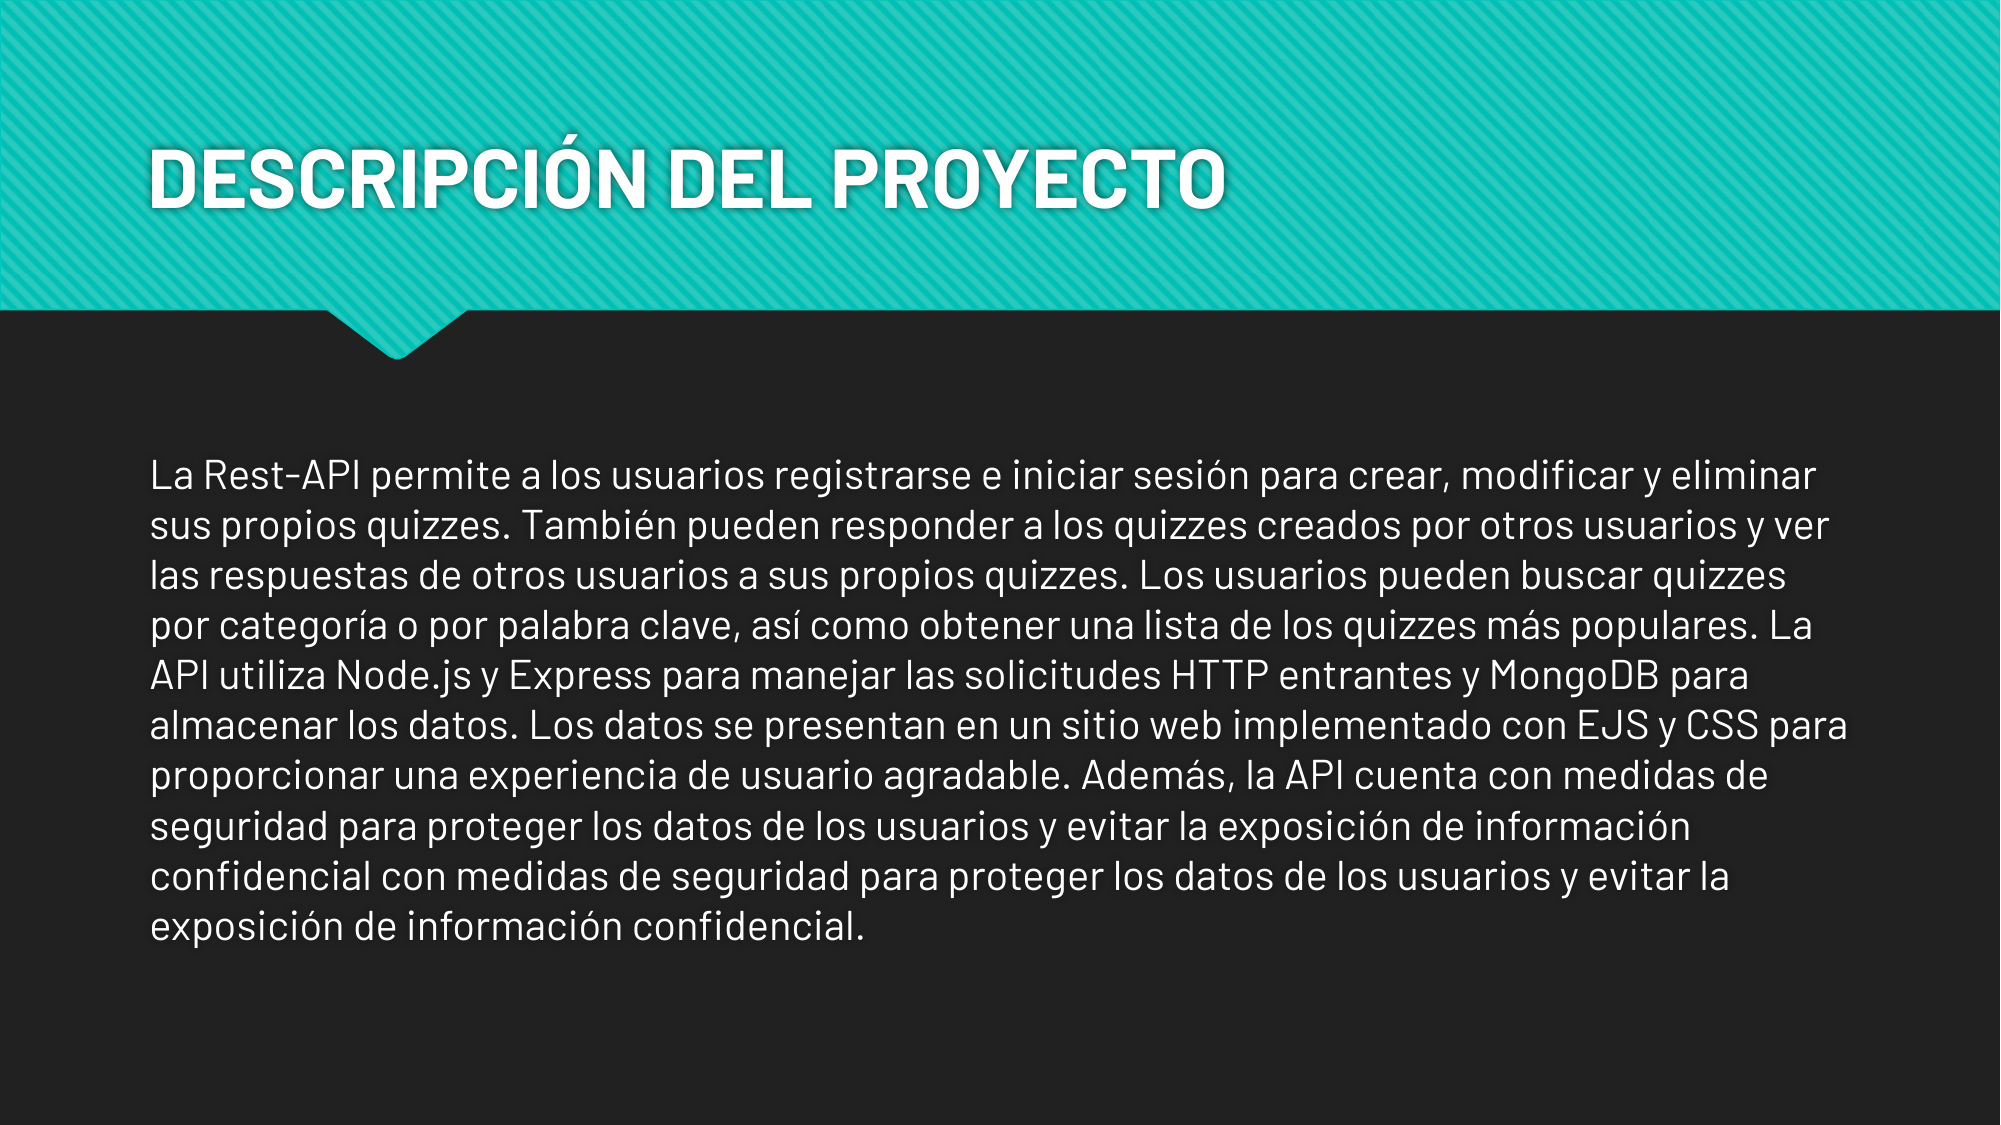

# DESCRIPCIÓN DEL PROYECTO
La Rest-API permite a los usuarios registrarse e iniciar sesión para crear, modificar y eliminar sus propios quizzes. También pueden responder a los quizzes creados por otros usuarios y ver las respuestas de otros usuarios a sus propios quizzes. Los usuarios pueden buscar quizzes por categoría o por palabra clave, así como obtener una lista de los quizzes más populares. La API utiliza Node.js y Express para manejar las solicitudes HTTP entrantes y MongoDB para almacenar los datos. Los datos se presentan en un sitio web implementado con EJS y CSS para proporcionar una experiencia de usuario agradable. Además, la API cuenta con medidas de seguridad para proteger los datos de los usuarios y evitar la exposición de información confidencial con medidas de seguridad para proteger los datos de los usuarios y evitar la exposición de información confidencial.